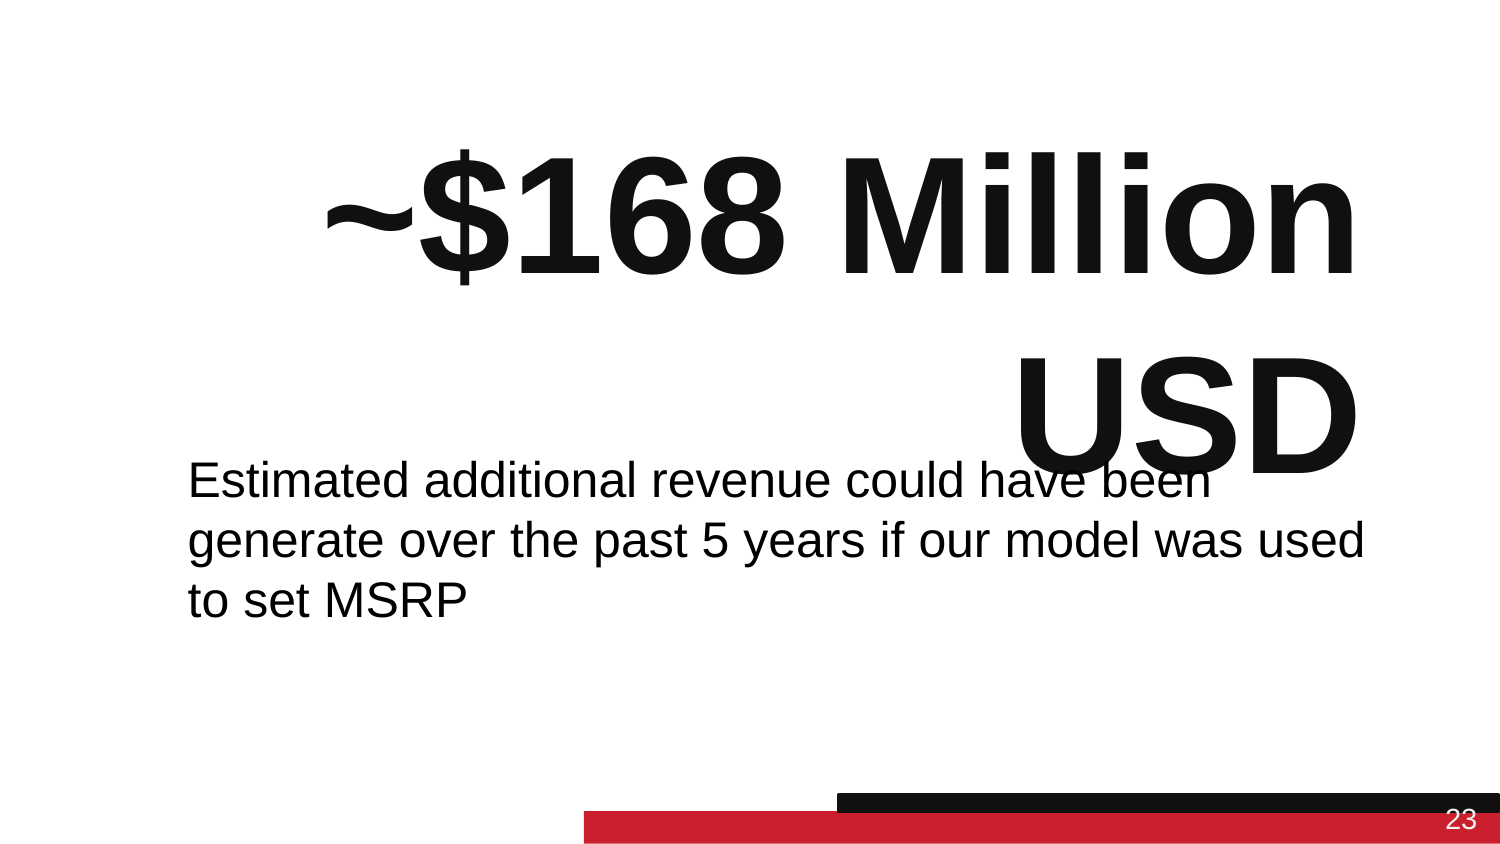

~$168 Million USD
Estimated additional revenue could have been generate over the past 5 years if our model was used to set MSRP
23